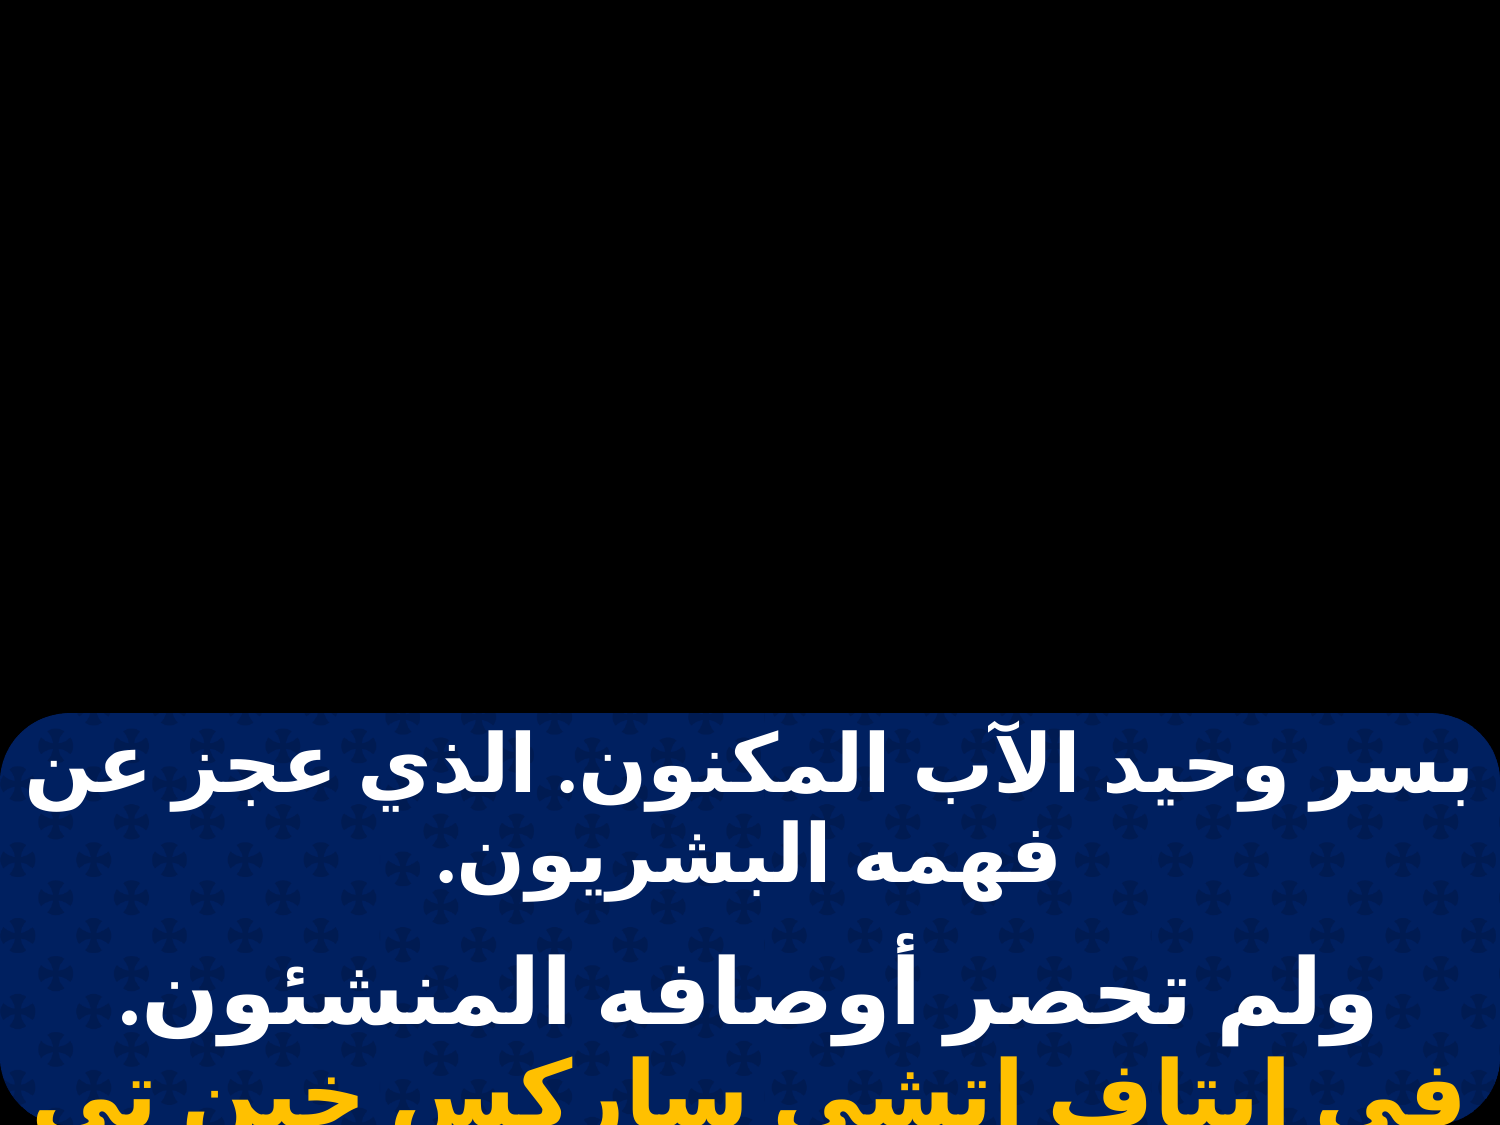

| بسر وحيد الآب المكنون. الذي عجز عن فهمه البشريون. |
| --- |
|  |
| ولم تحصر أوصافه المنشئون. في إيتاف إتشي ساركس خين تي بارثينوس. |